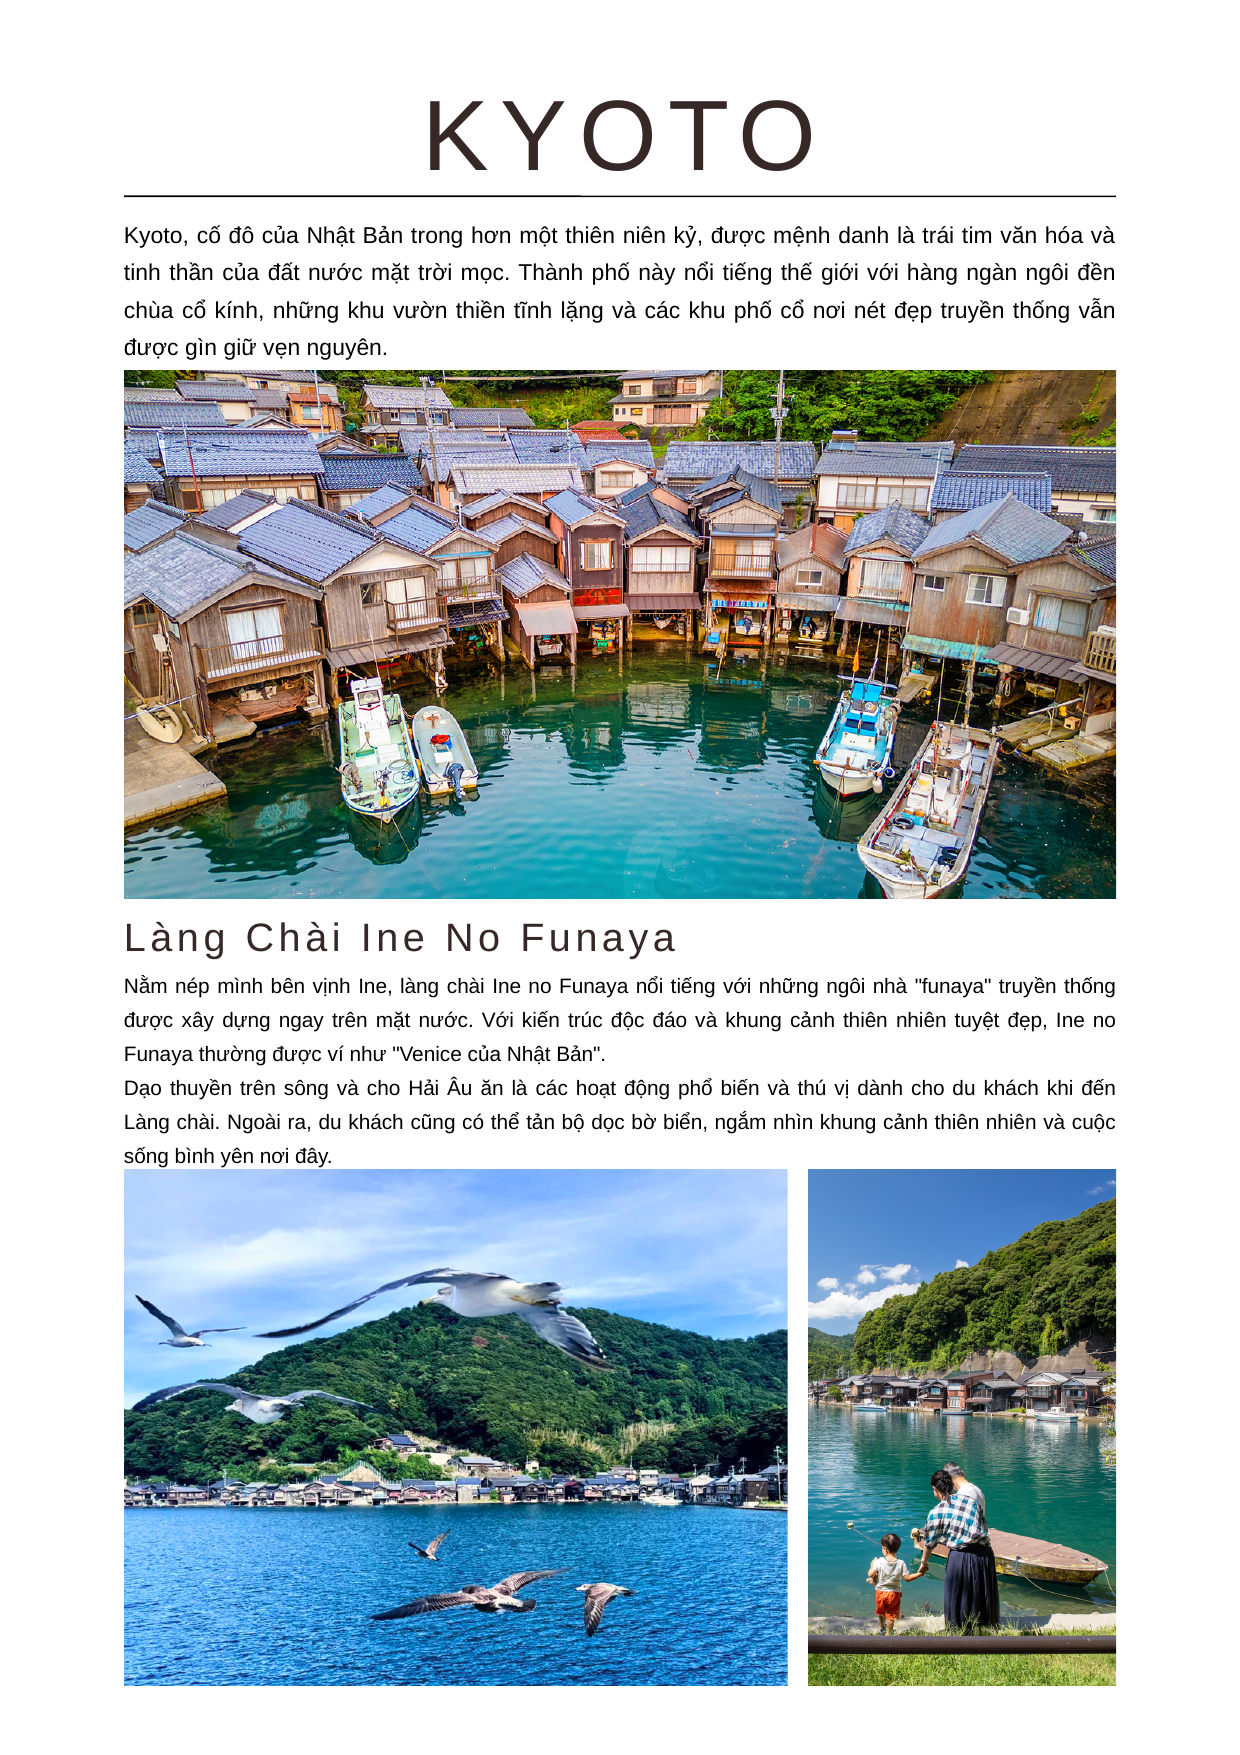

KYOTO

Kyoto, cố đô của Nhật Bản trong hơn một thiên niên kỷ, được mệnh danh là trái tim văn hóa và tinh thần của đất nước mặt trời mọc. Thành phố này nổi tiếng thế giới với hàng ngàn ngôi đền chùa cổ kính, những khu vườn thiền tĩnh lặng và các khu phố cổ nơi nét đẹp truyền thống vẫn được gìn giữ vẹn nguyên.

Làng Chài Ine No Funaya
Nằm nép mình bên vịnh Ine, làng chài Ine no Funaya nổi tiếng với những ngôi nhà "funaya" truyền thống được xây dựng ngay trên mặt nước. Với kiến trúc độc đáo và khung cảnh thiên nhiên tuyệt đẹp, Ine no Funaya thường được ví như "Venice của Nhật Bản".
Dạo thuyền trên sông và cho Hải Âu ăn là các hoạt động phổ biến và thú vị dành cho du khách khi đến Làng chài. Ngoài ra, du khách cũng có thể tản bộ dọc bờ biển, ngắm nhìn khung cảnh thiên nhiên và cuộc sống bình yên nơi đây.